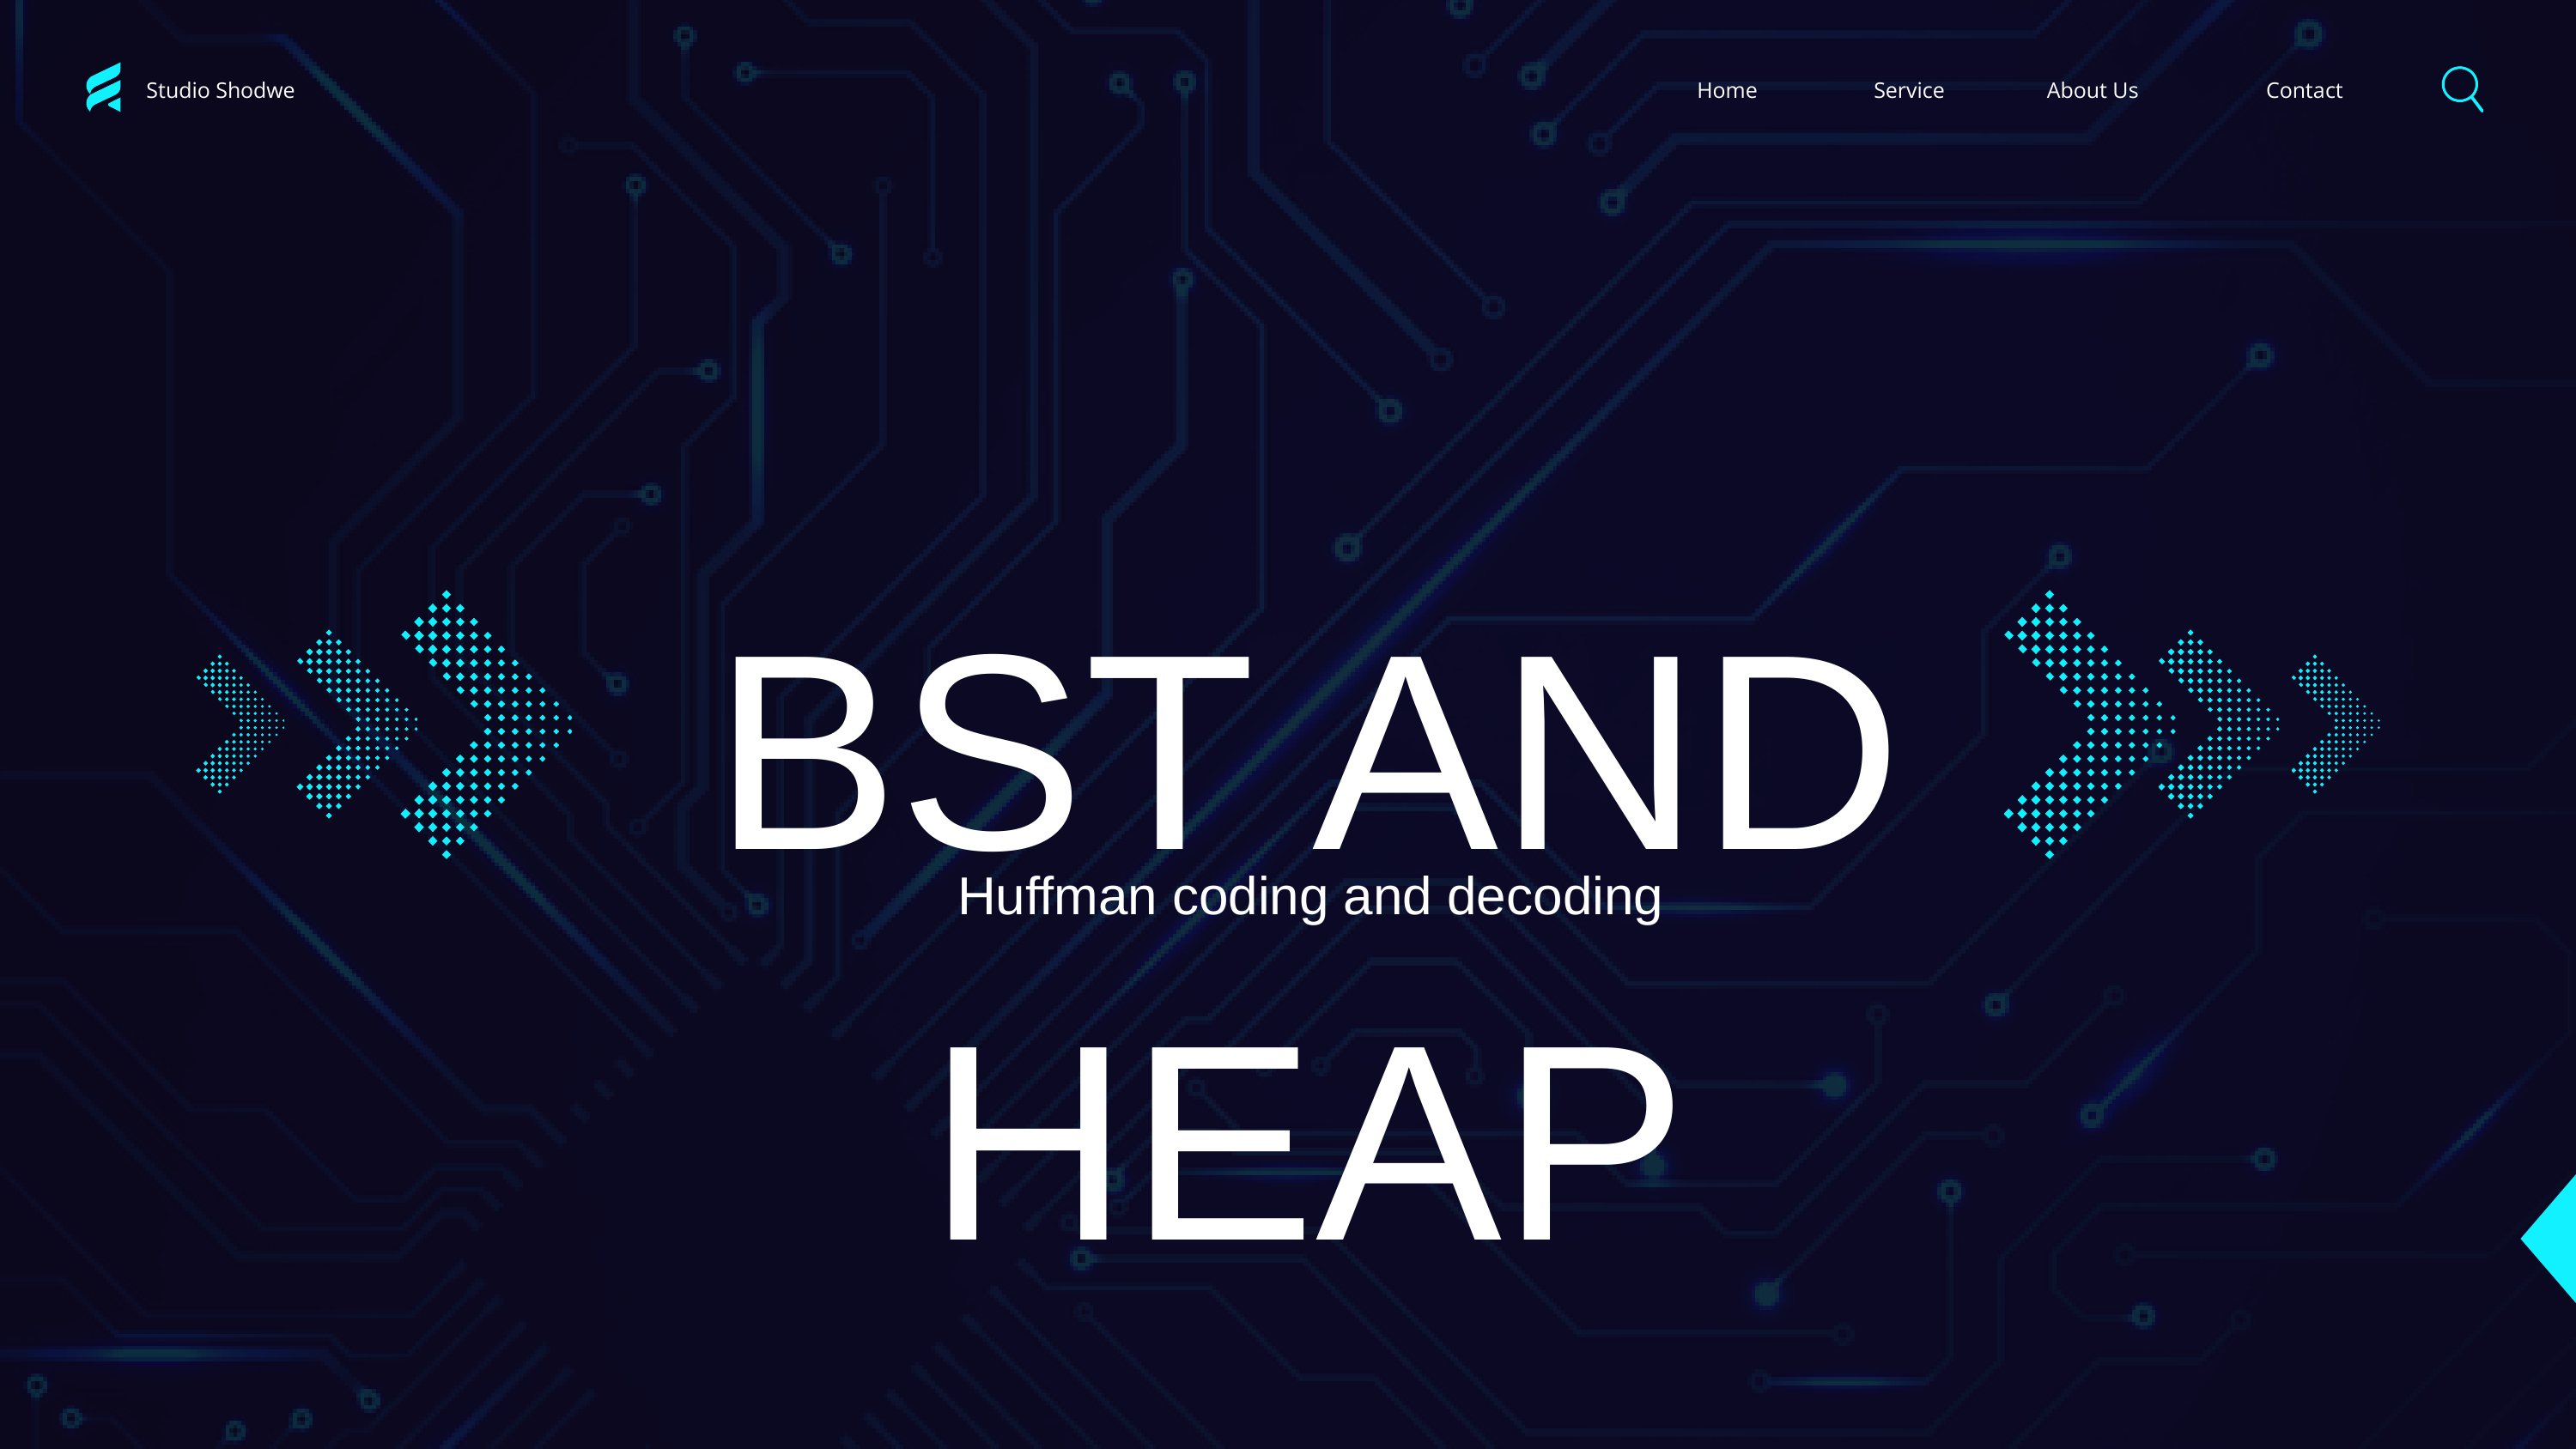

Studio Shodwe
Home
Service
About Us
Contact
BST AND HEAP

Huffman coding and decoding